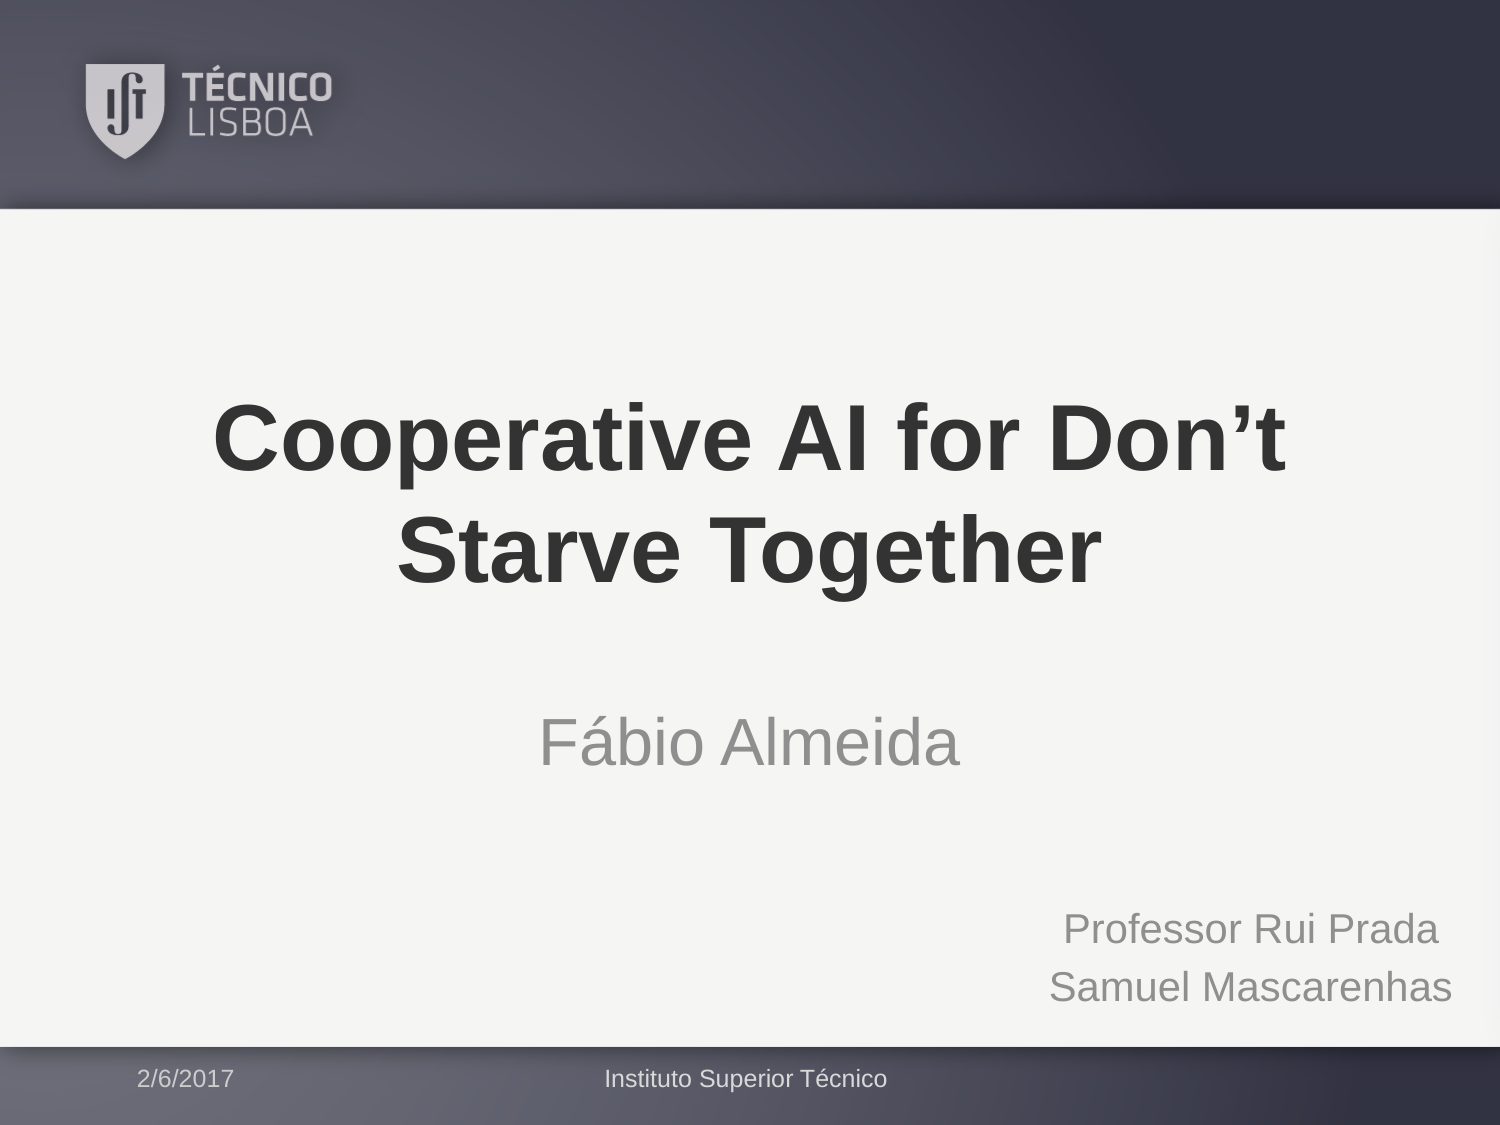

# Cooperative AI for Don’t Starve Together
Fábio Almeida
Professor Rui Prada
Samuel Mascarenhas
2/6/2017
Instituto Superior Técnico